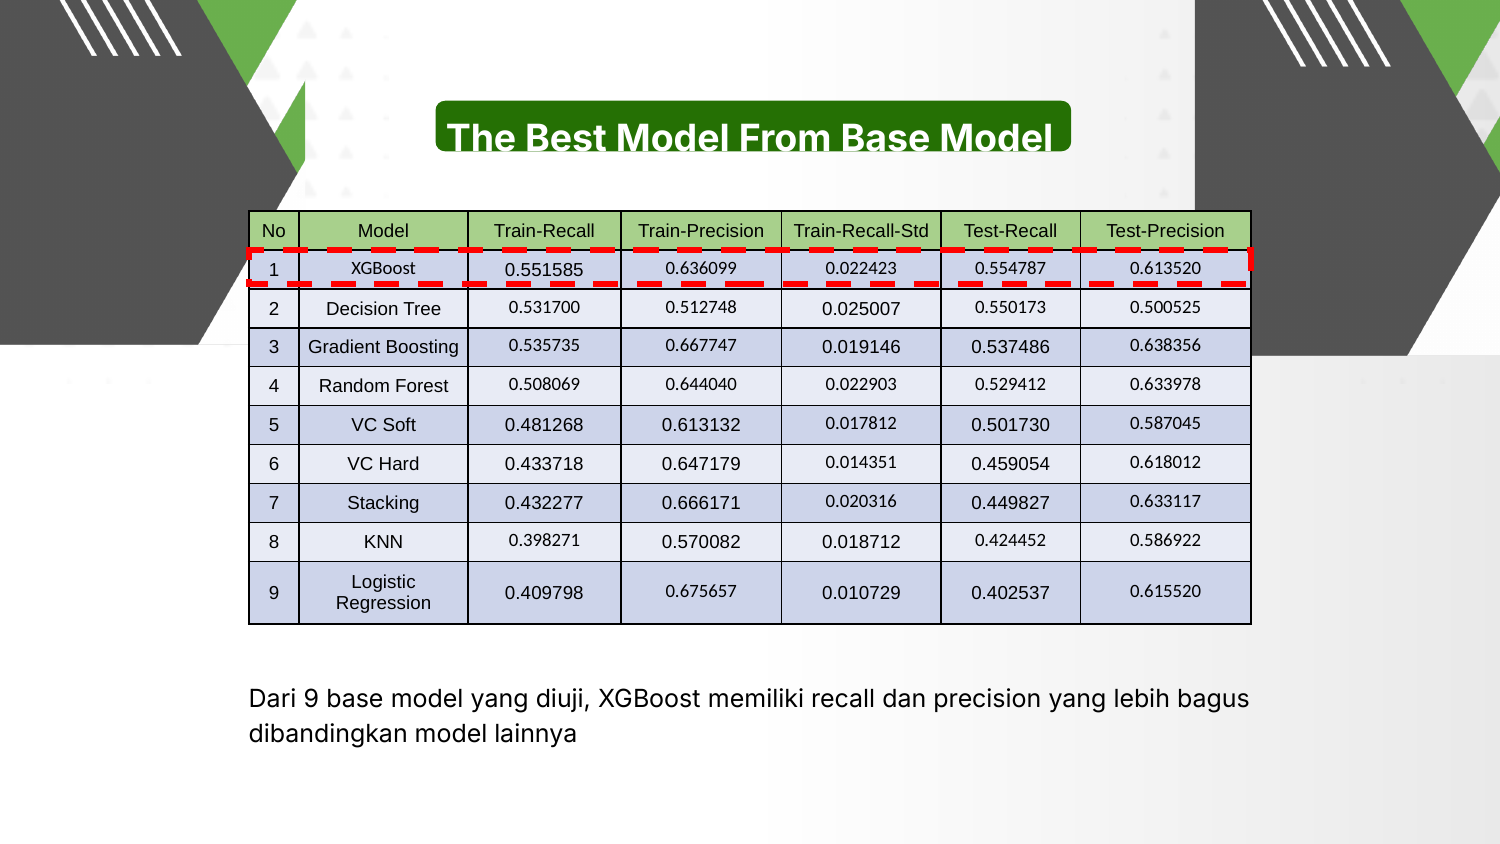

The Best Model From Base Model
| No | Model | Train-Recall | Train-Precision | Train-Recall-Std | Test-Recall | Test-Precision |
| --- | --- | --- | --- | --- | --- | --- |
| 1 | XGBoost | 0.551585 | 0.636099 | 0.022423 | 0.554787 | 0.613520 |
| 2 | Decision Tree | 0.531700 | 0.512748 | 0.025007 | 0.550173 | 0.500525 |
| 3 | Gradient Boosting | 0.535735 | 0.667747 | 0.019146 | 0.537486 | 0.638356 |
| 4 | Random Forest | 0.508069 | 0.644040 | 0.022903 | 0.529412 | 0.633978 |
| 5 | VC Soft | 0.481268 | 0.613132 | 0.017812 | 0.501730 | 0.587045 |
| 6 | VC Hard | 0.433718 | 0.647179 | 0.014351 | 0.459054 | 0.618012 |
| 7 | Stacking | 0.432277 | 0.666171 | 0.020316 | 0.449827 | 0.633117 |
| 8 | KNN | 0.398271 | 0.570082 | 0.018712 | 0.424452 | 0.586922 |
| 9 | Logistic Regression | 0.409798 | 0.675657 | 0.010729 | 0.402537 | 0.615520 |

Dari 9 base model yang diuji, XGBoost memiliki recall dan precision yang lebih bagus dibandingkan model lainnya